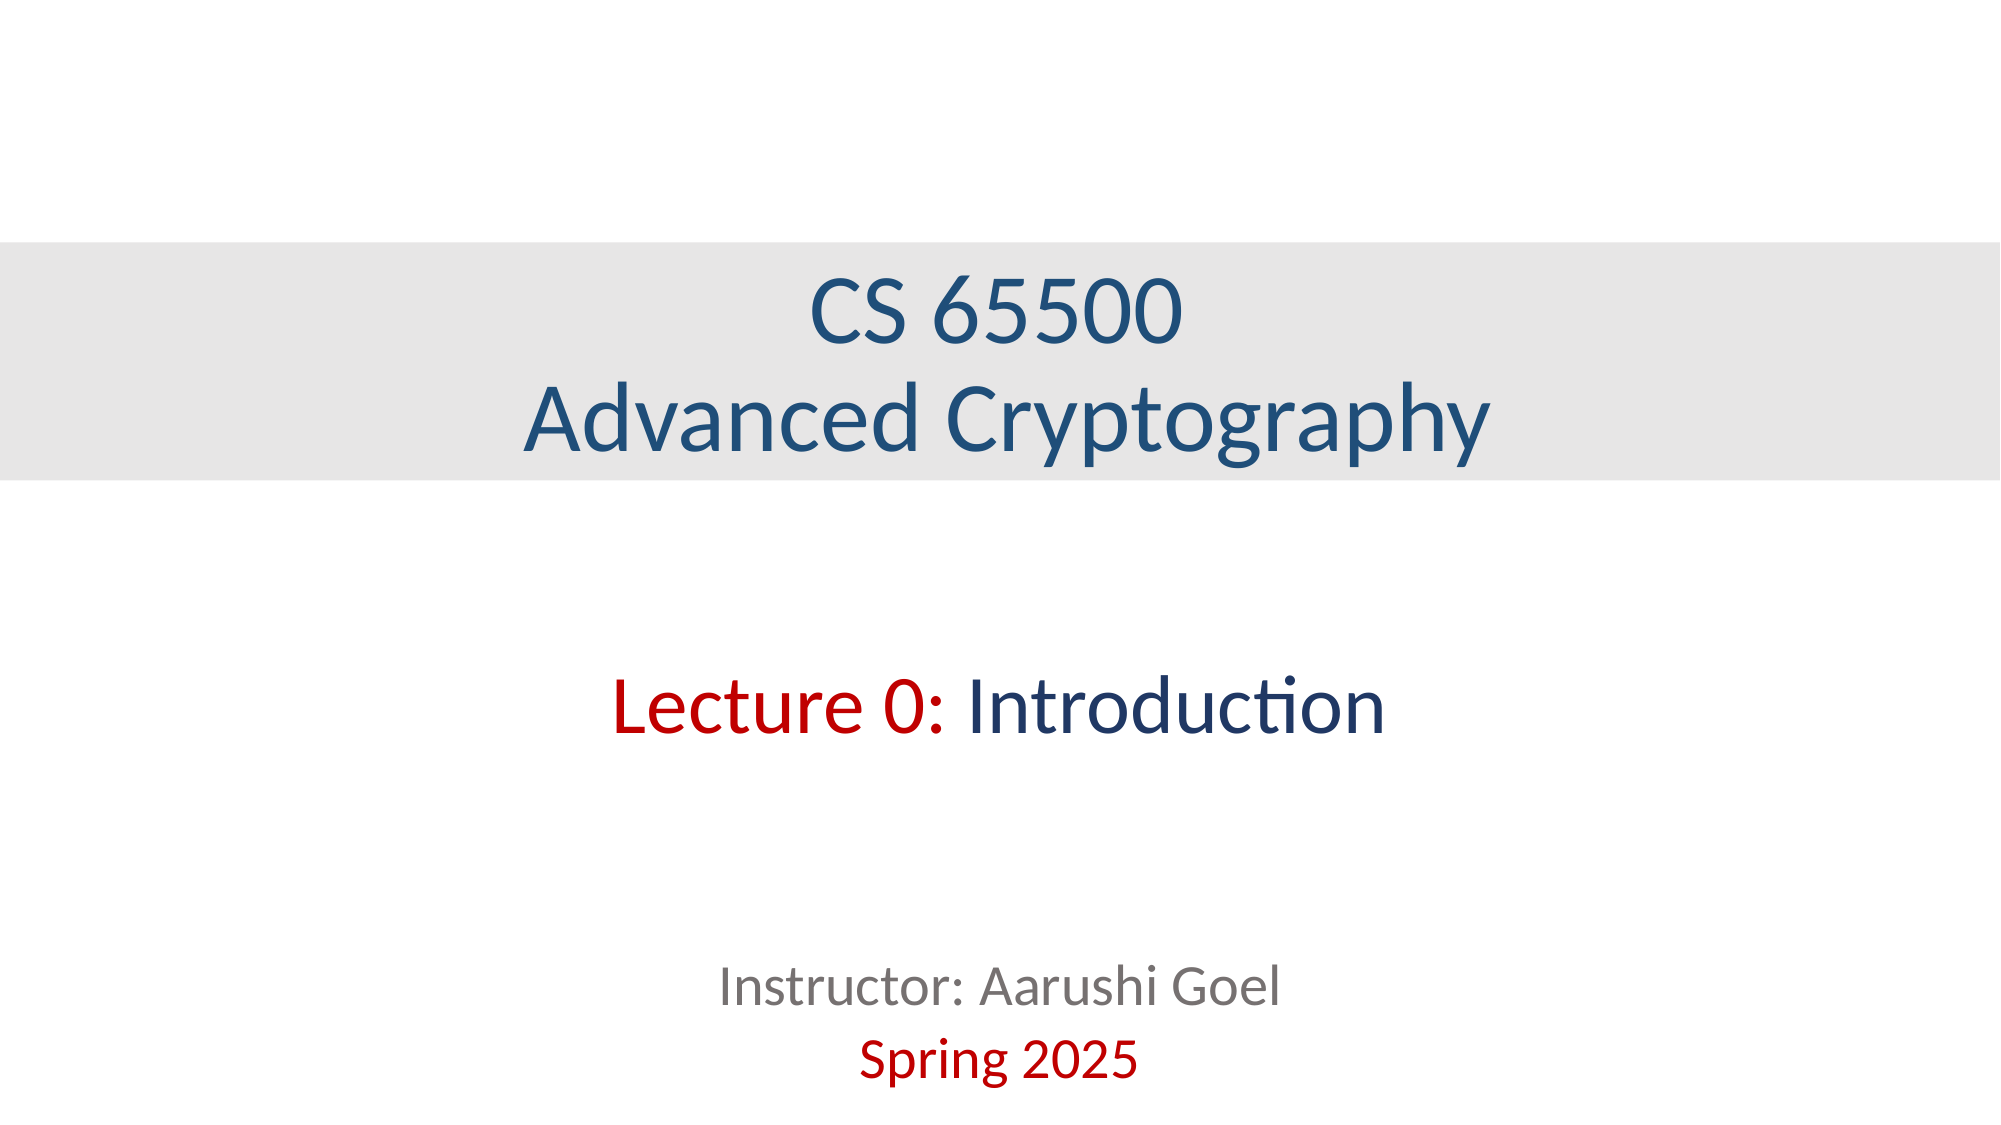

# CS 65500 Advanced Cryptography
Lecture 0: Introduction
Instructor: Aarushi Goel
Spring 2025